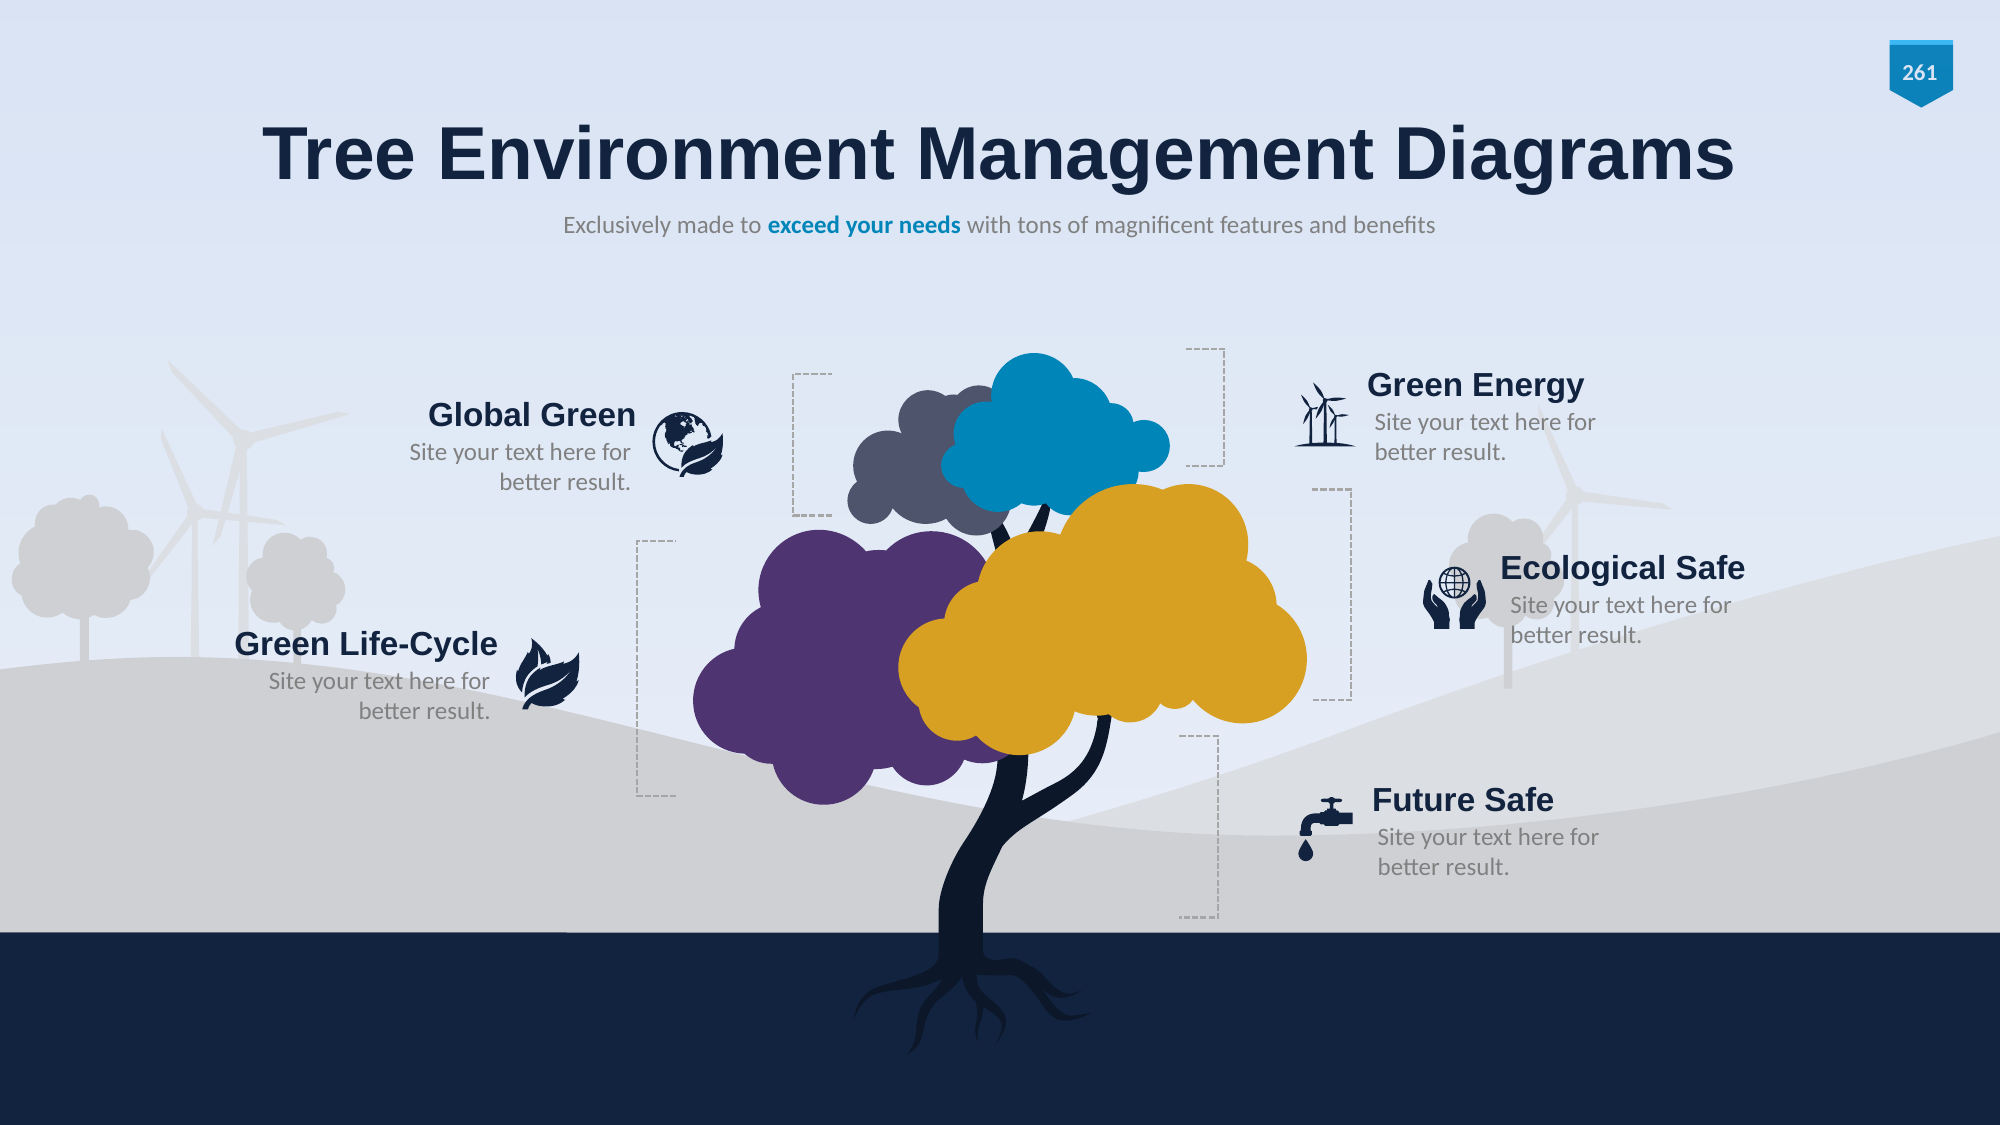

# Tree Environment Management Diagrams
Exclusively made to exceed your needs with tons of magnificent features and benefits

Green Energy
Site your text here for better result.

Global Green
Site your text here for better result.

Ecological Safe
Site your text here for better result.

Green Life-Cycle
Site your text here for better result.

Future Safe
Site your text here for better result.